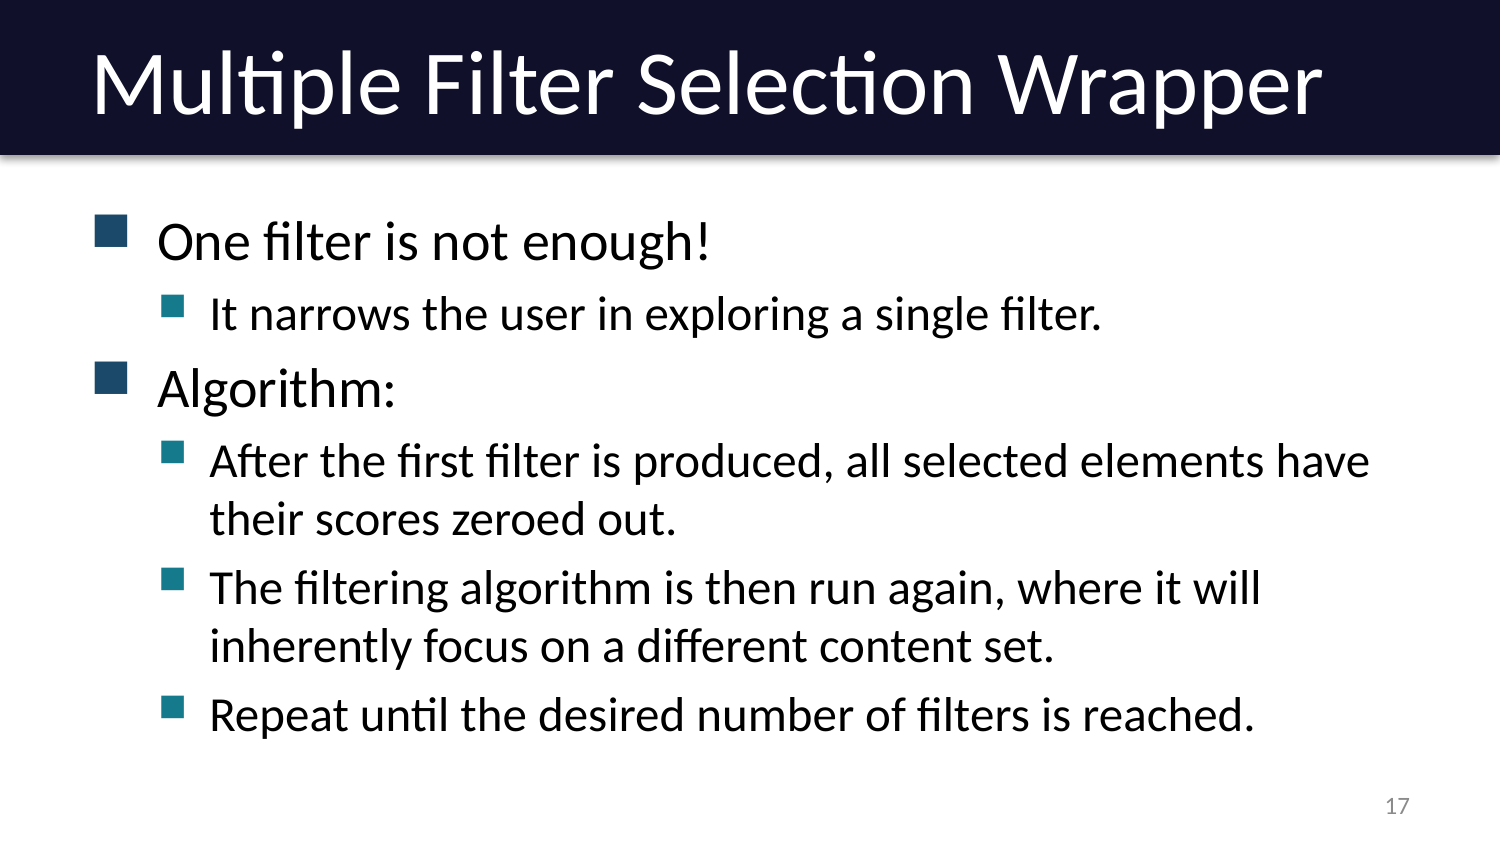

# Multiple Filter Selection Wrapper
One filter is not enough!
It narrows the user in exploring a single filter.
Algorithm:
After the first filter is produced, all selected elements have their scores zeroed out.
The filtering algorithm is then run again, where it will inherently focus on a different content set.
Repeat until the desired number of filters is reached.
17